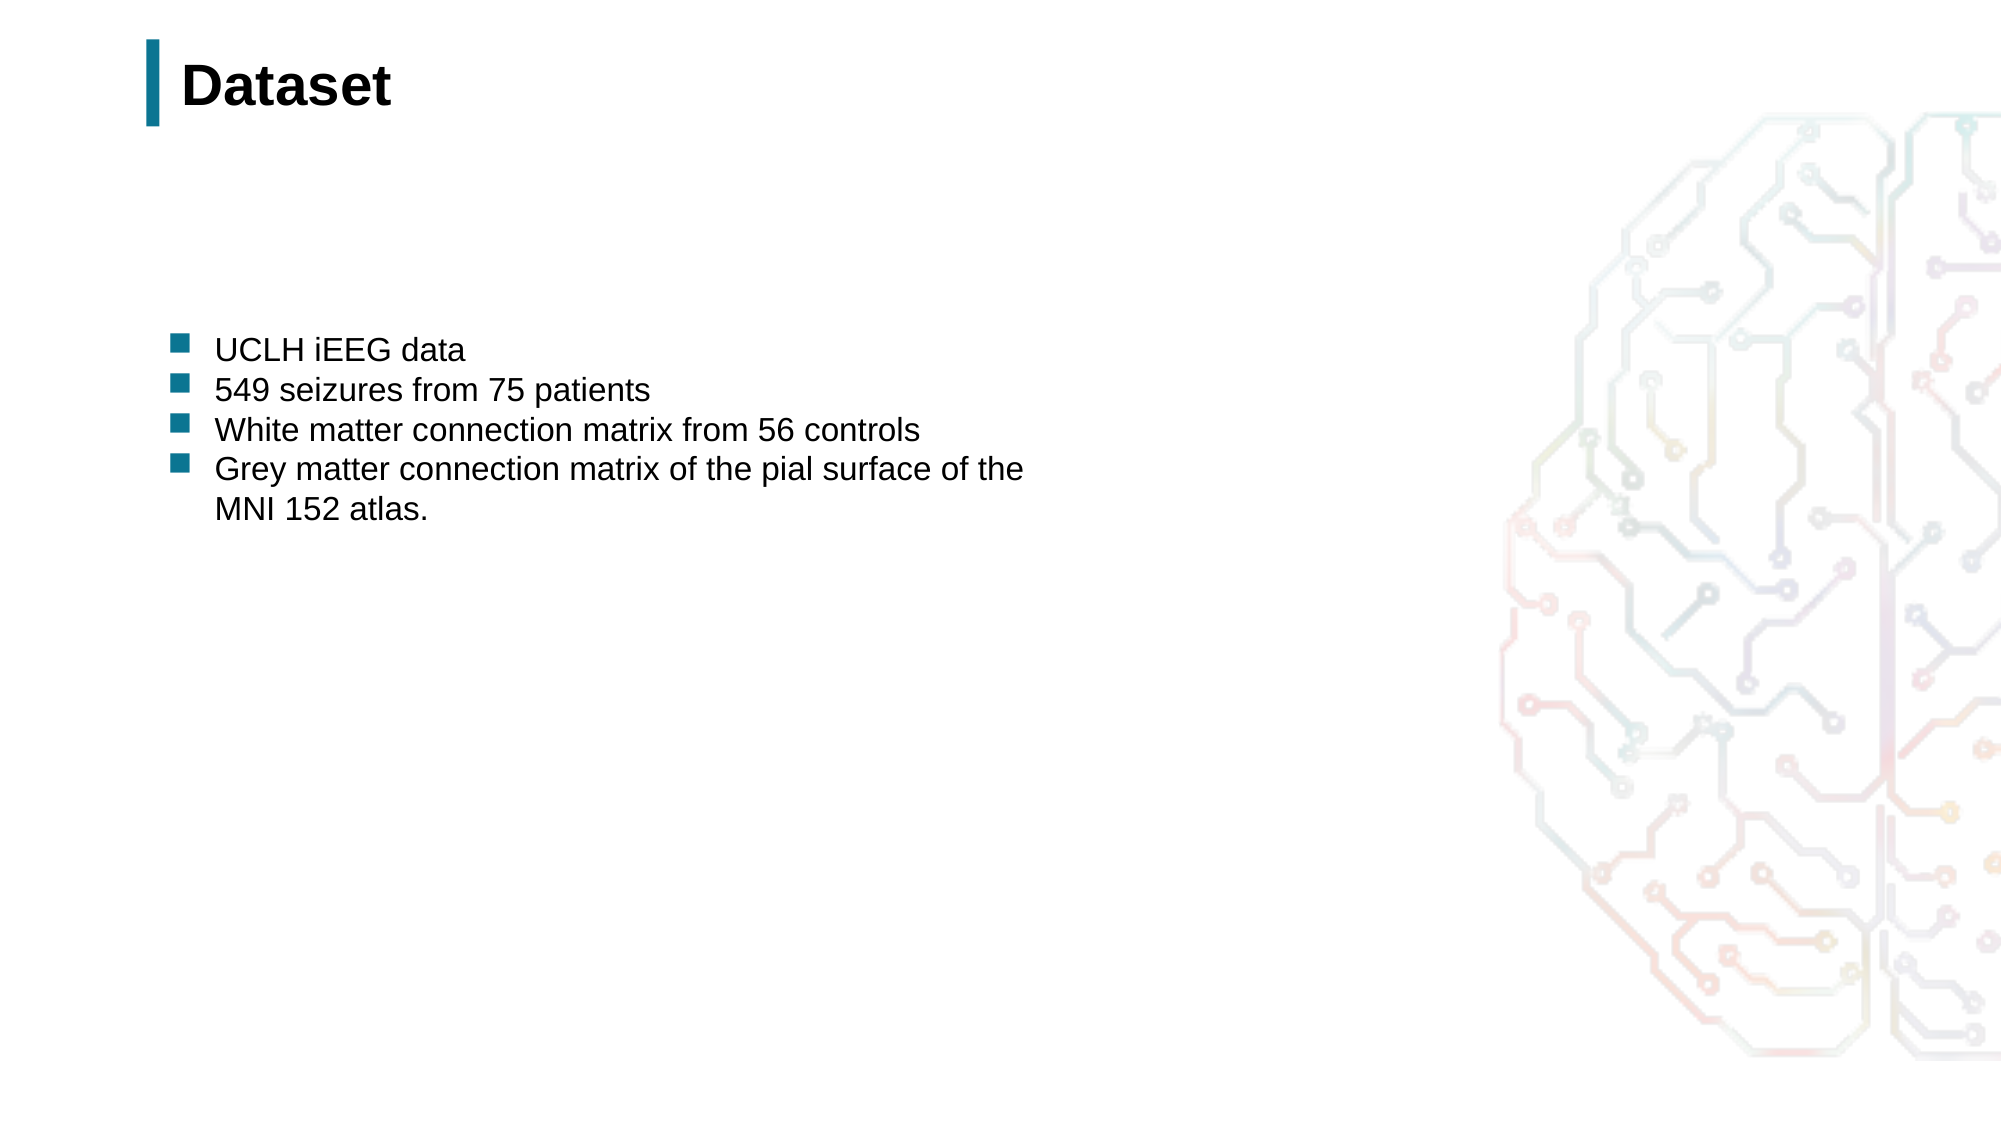

Dataset
UCLH iEEG data
549 seizures from 75 patients
White matter connection matrix from 56 controls
Grey matter connection matrix of the pial surface of the MNI 152 atlas.